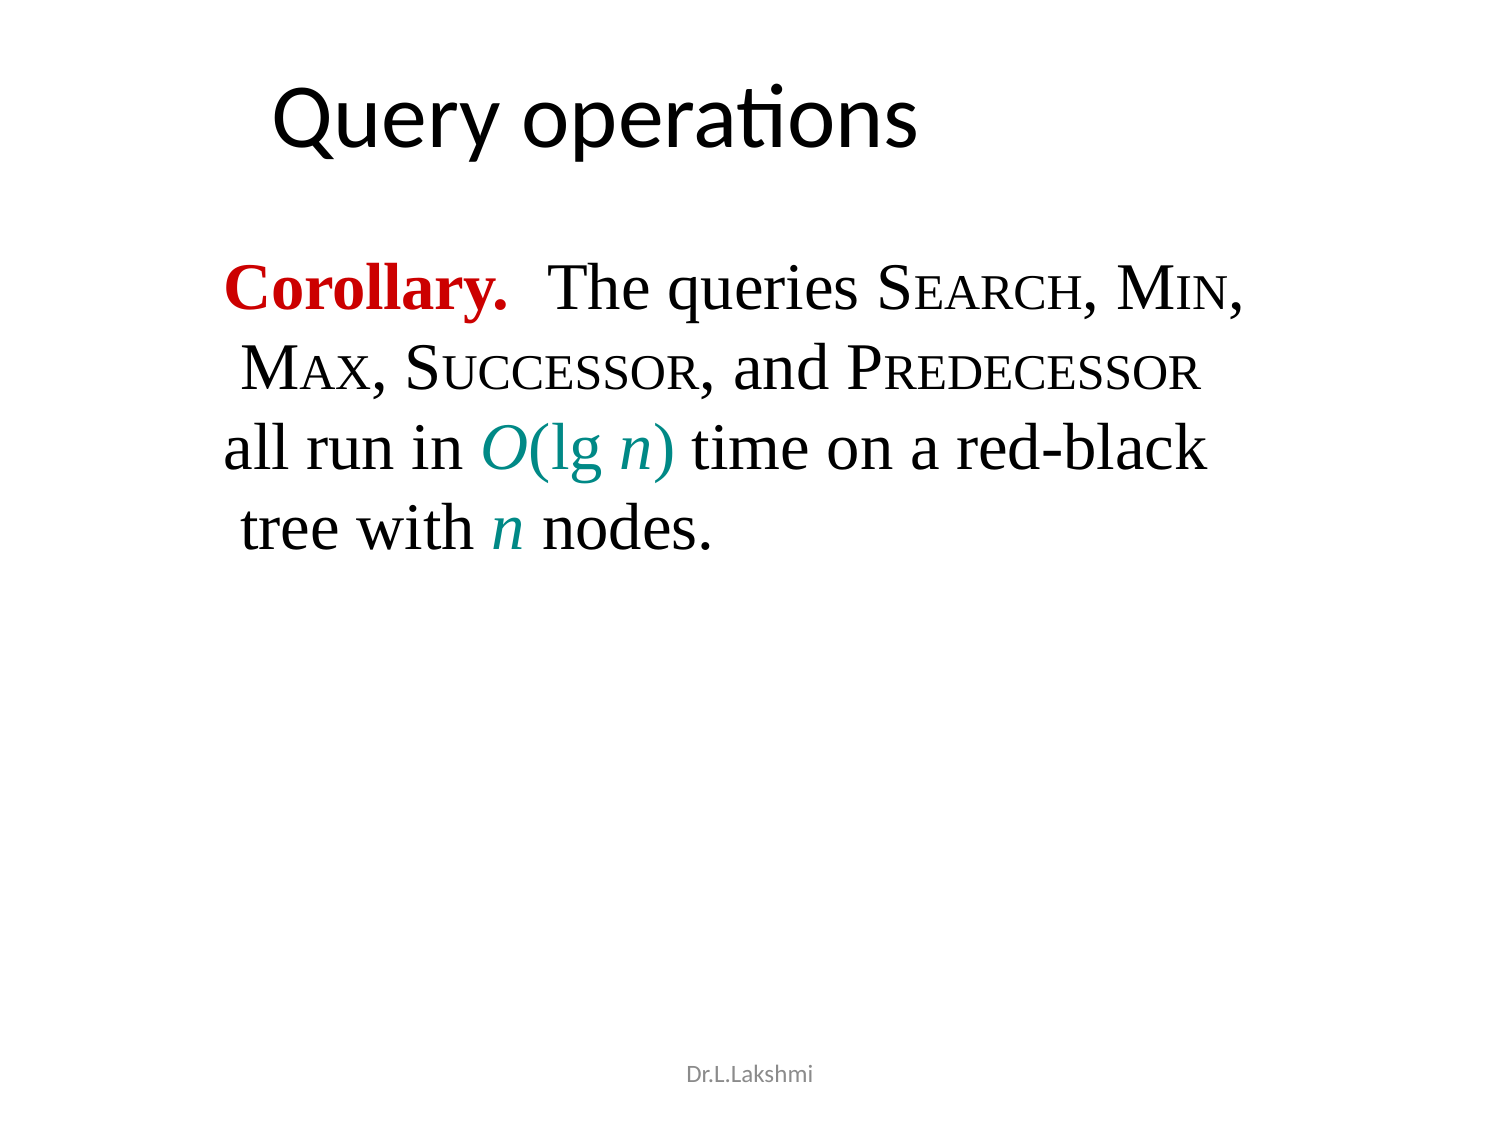

# Query operations
Corollary.	The queries SEARCH, MIN,  MAX, SUCCESSOR, and PREDECESSOR
all run in O(lg n) time on a red-black  tree with n nodes.
Dr.L.Lakshmi